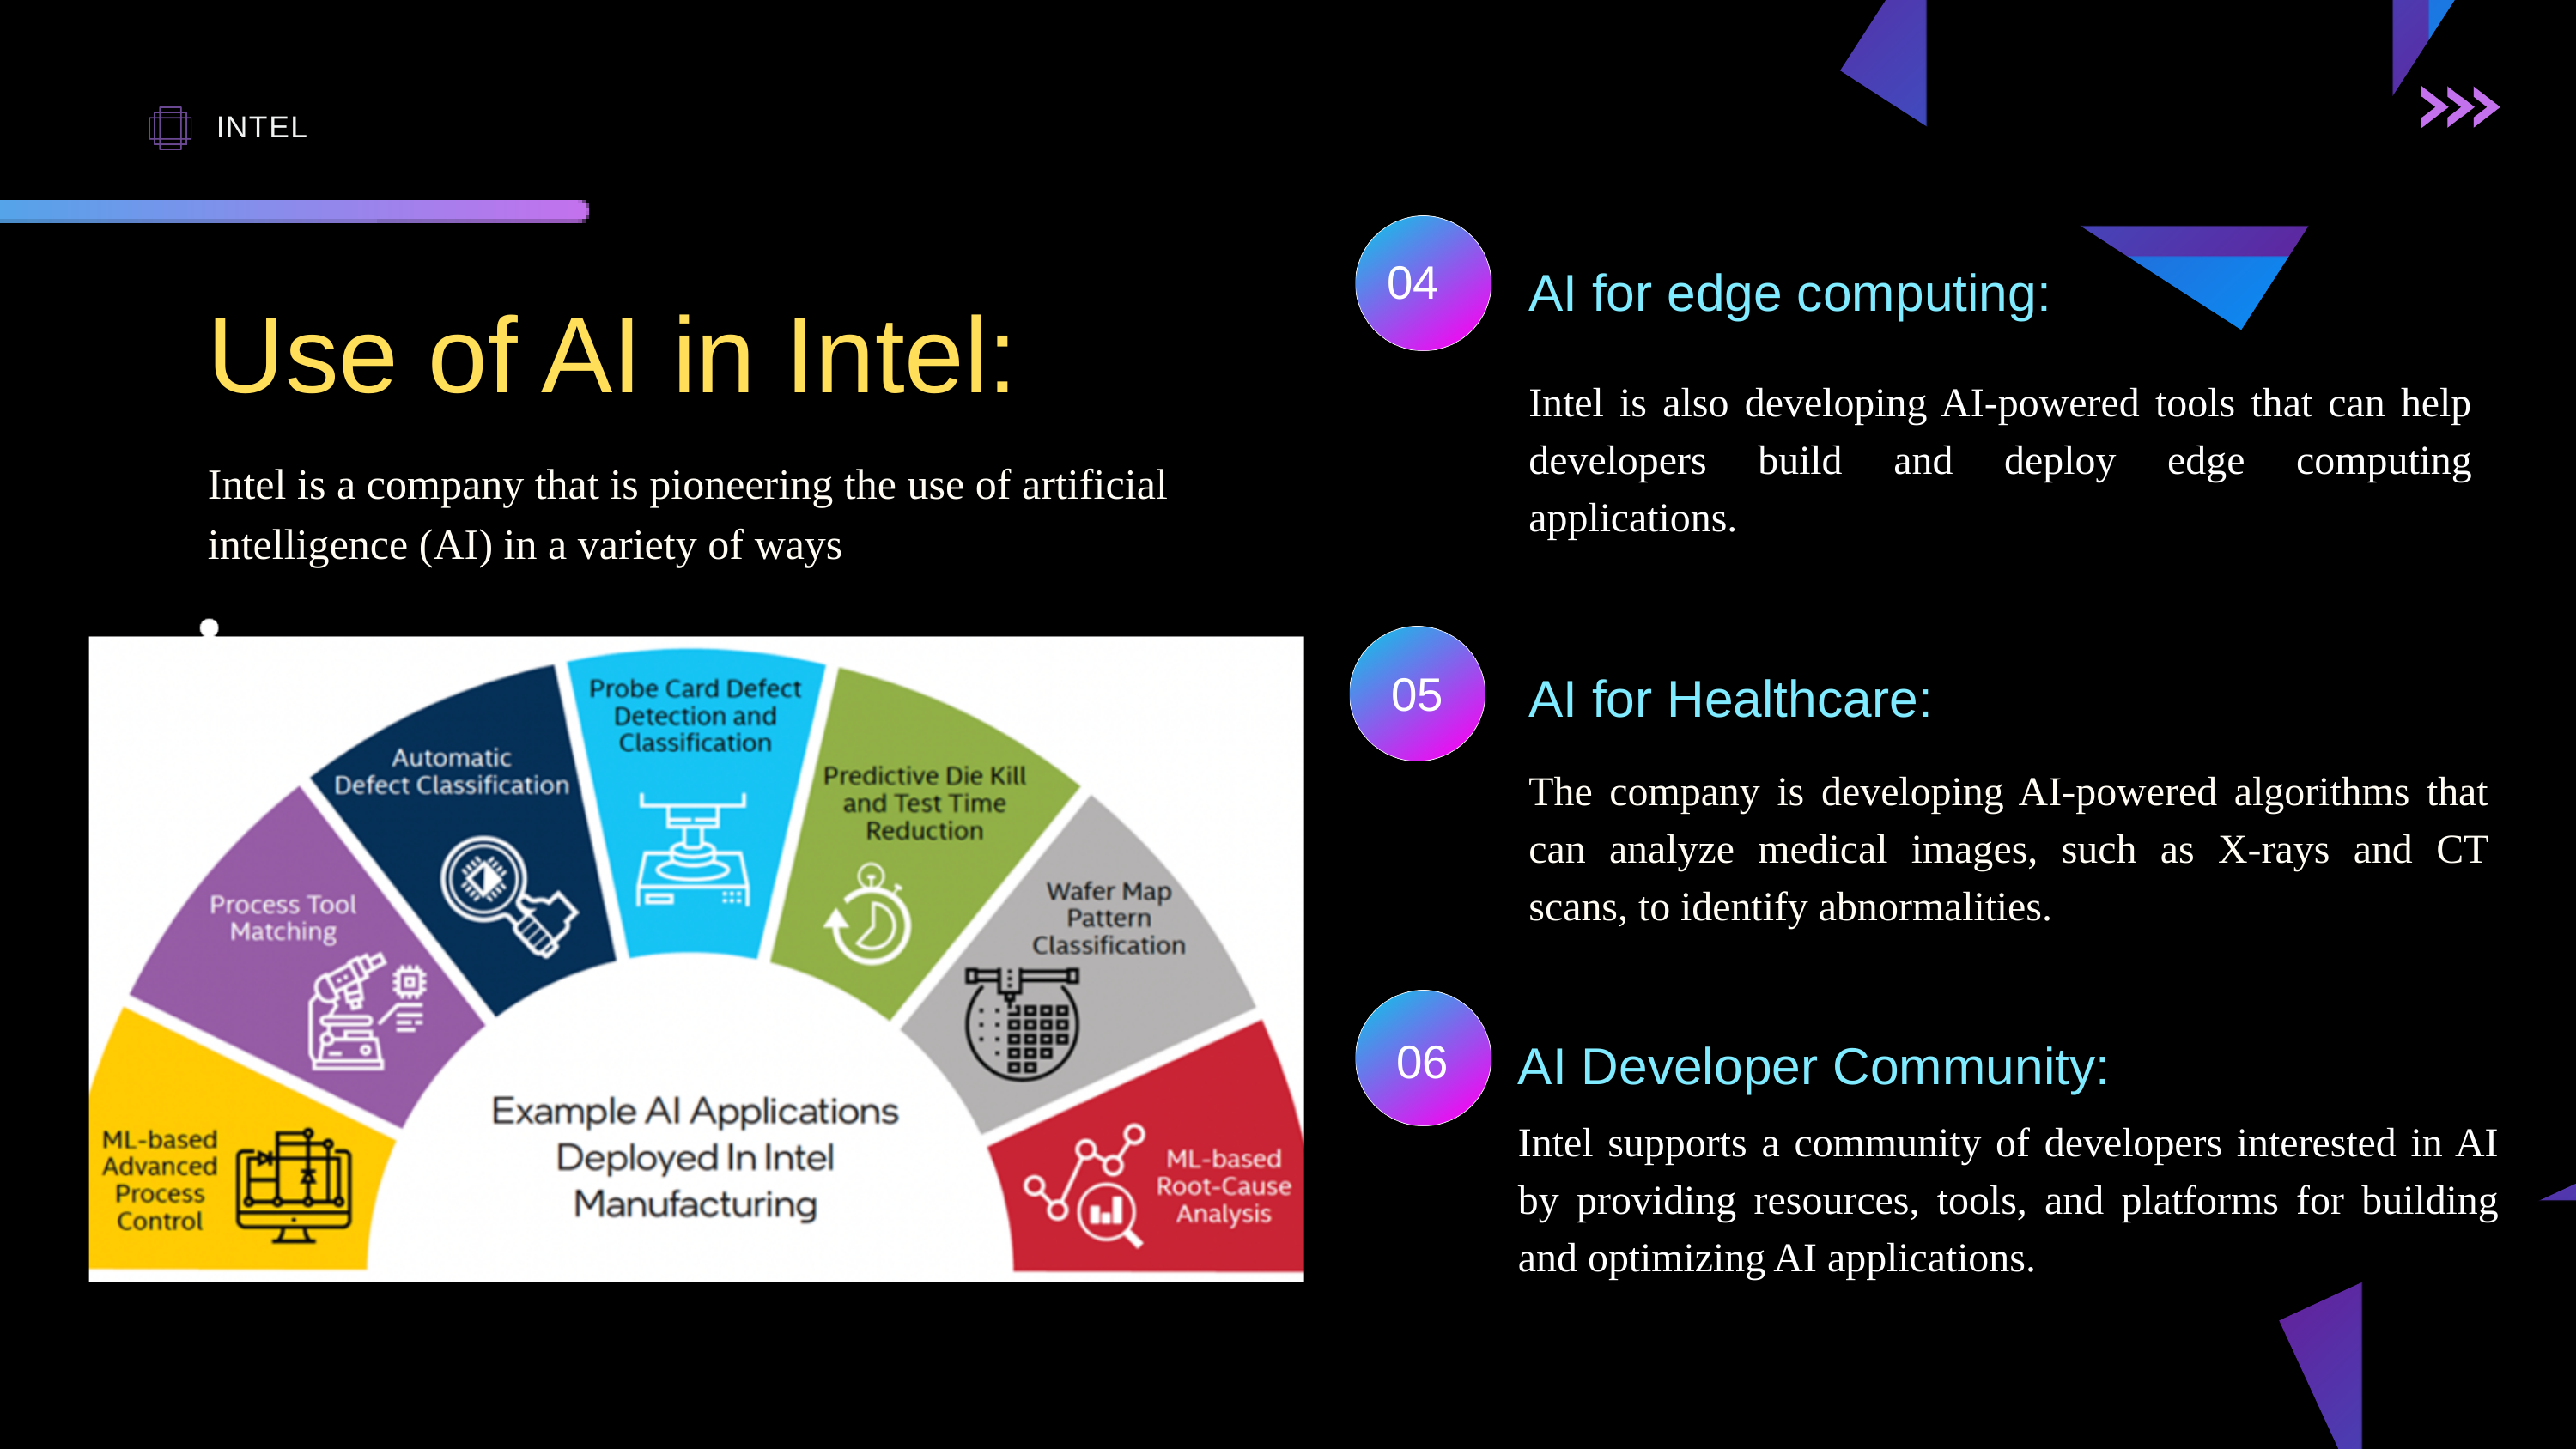

INTEL

AI for edge computing:
04
Use of AI in Intel:
Intel is also developing AI-powered tools that can help developers build and deploy edge computing applications.
Intel is a company that is pioneering the use of artificial intelligence (AI) in a variety of ways

AI for Healthcare:
05
The company is developing AI-powered algorithms that can analyze medical images, such as X-rays and CT scans, to identify abnormalities.

AI Developer Community:
06
Intel supports a community of developers interested in AI by providing resources, tools, and platforms for building and optimizing AI applications.